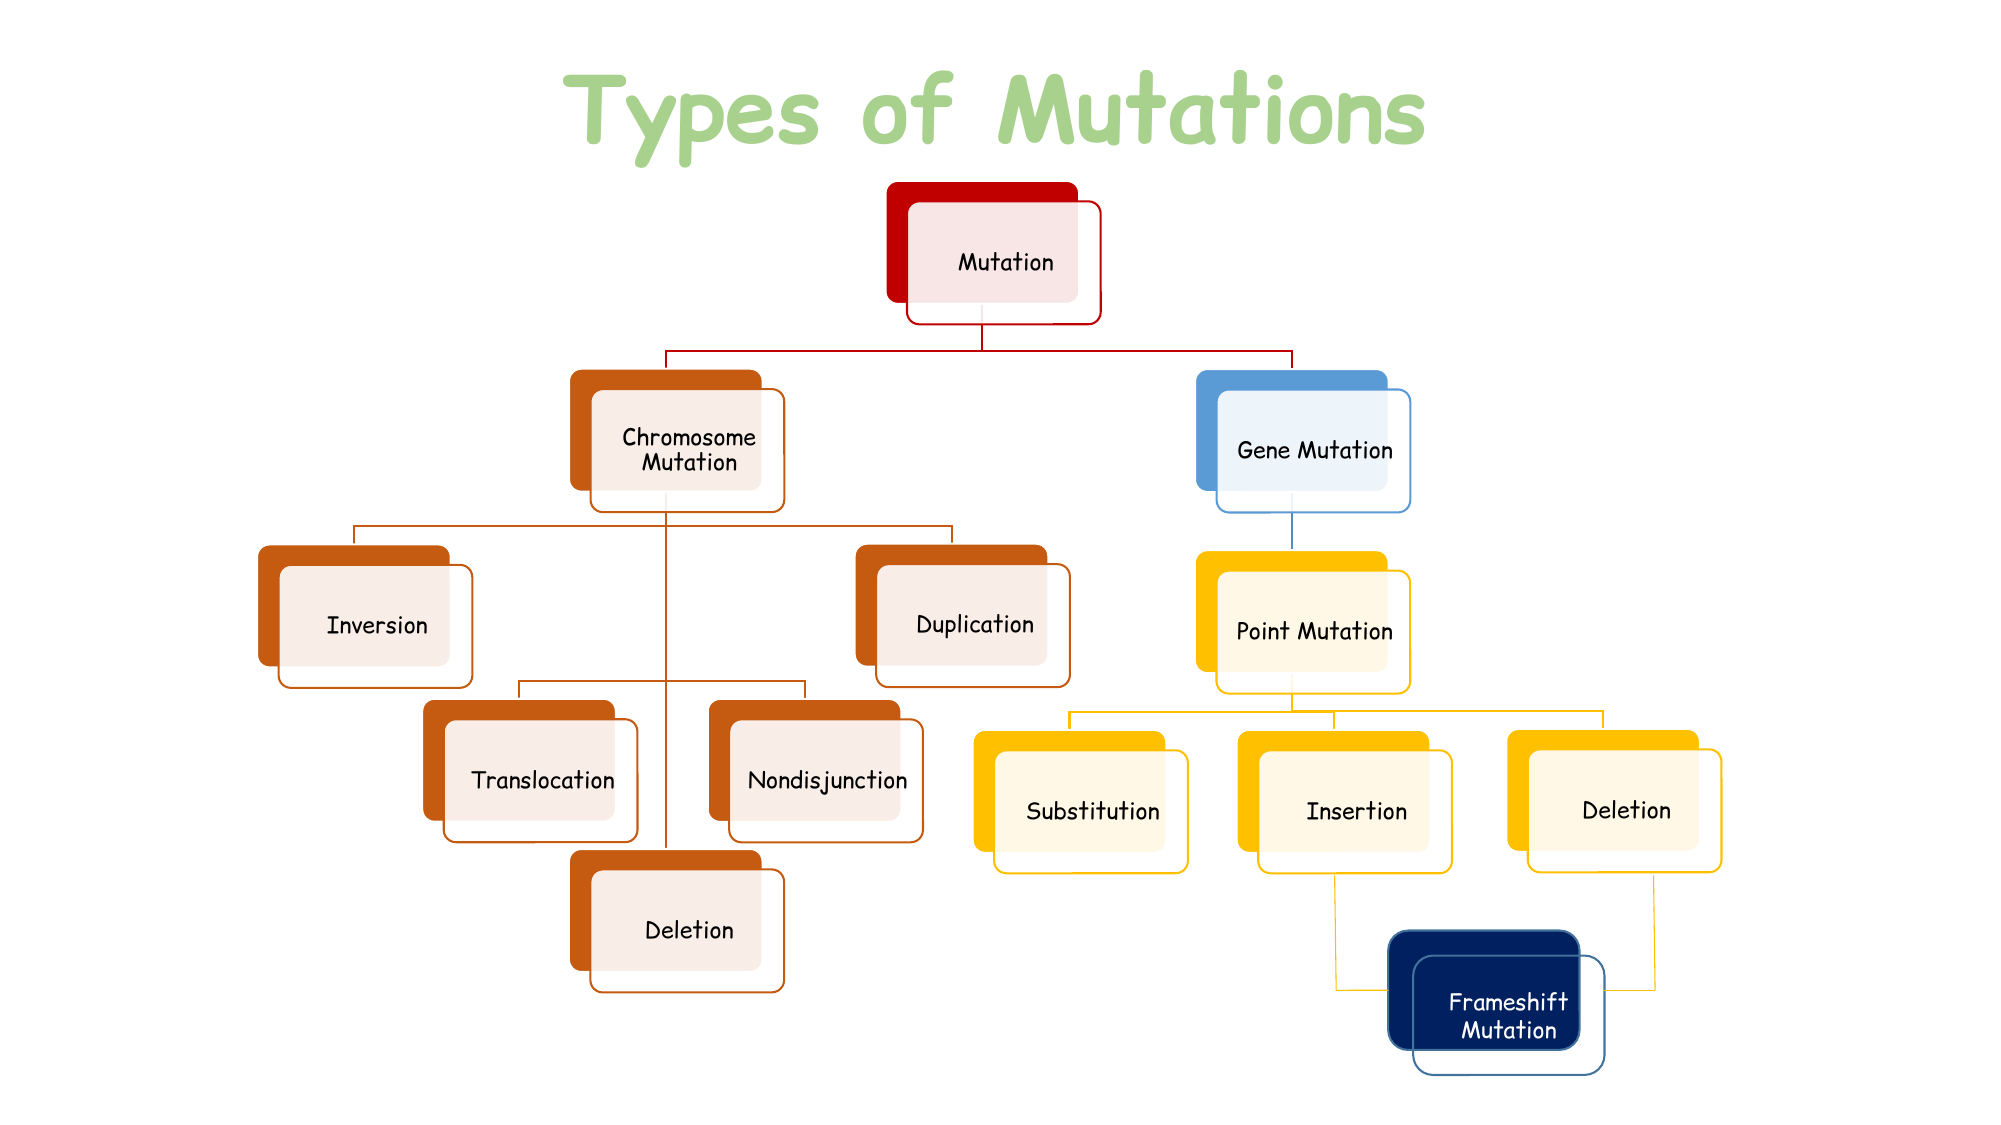

# Types of Mutations
Mutation
Chromosome Mutation
Deletion
Inversion
Translocation
Nondisjunction
Duplication
Gene Mutation
Point Mutation
Substitution
Deletion
Insertion

Frameshift Mutation